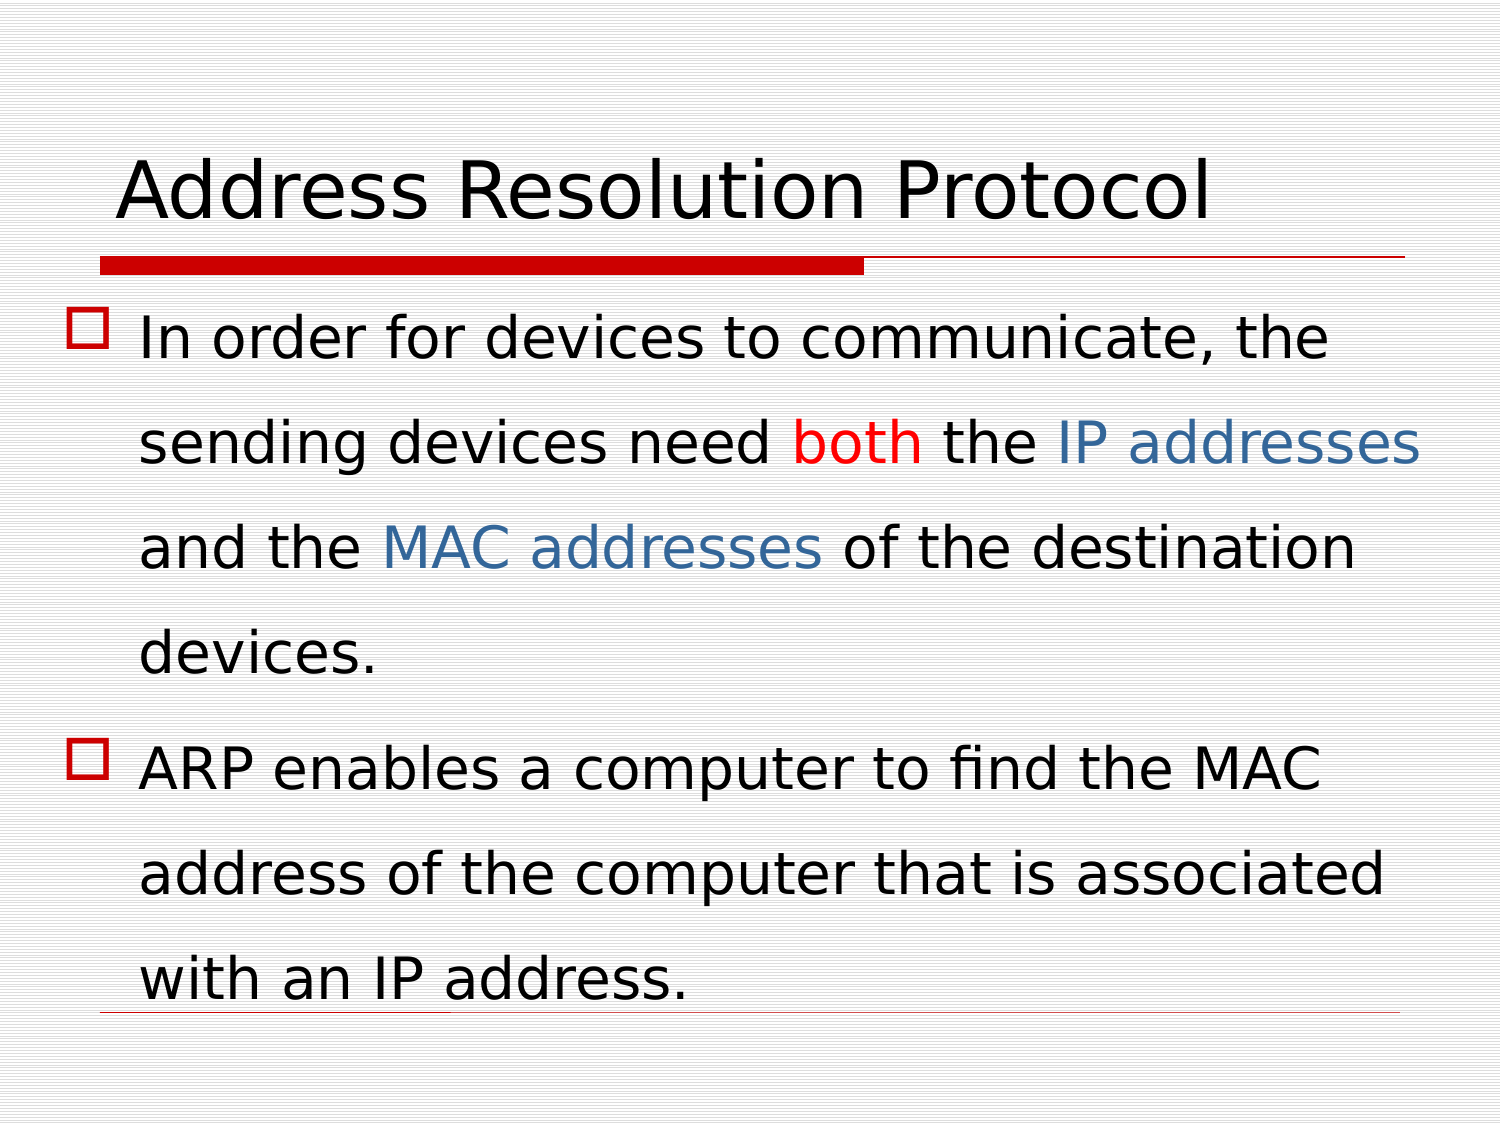

# Address Resolution Protocol
In order for devices to communicate, the sending devices need both the IP addresses and the MAC addresses of the destination devices.
ARP enables a computer to find the MAC address of the computer that is associated with an IP address.